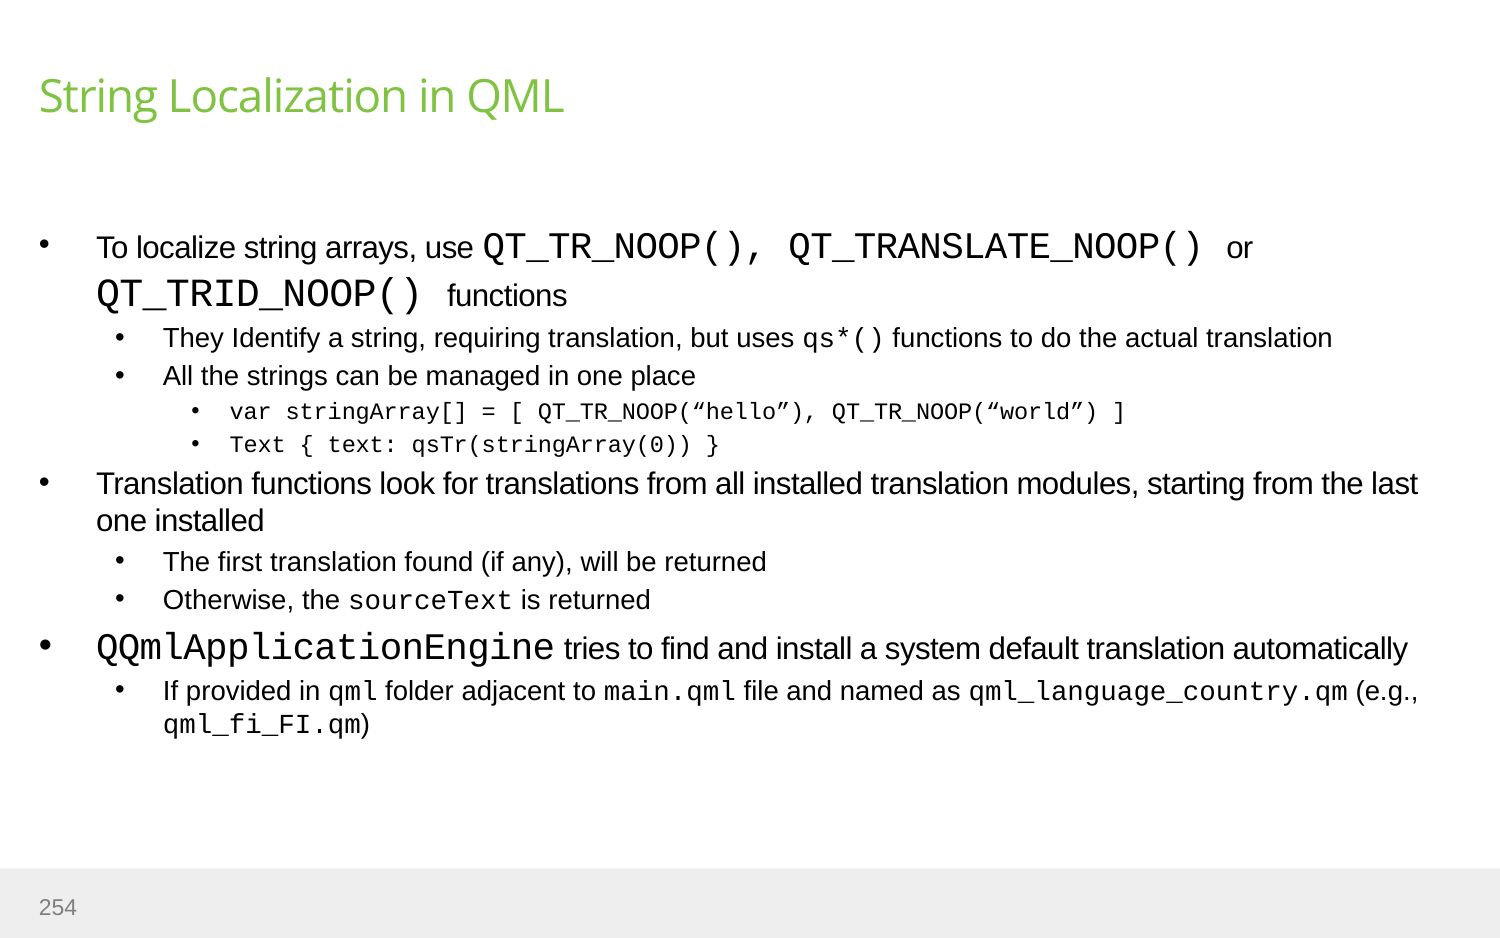

# String Localization in QML
To localize string arrays, use QT_TR_NOOP(), QT_TRANSLATE_NOOP() or QT_TRID_NOOP() functions
They Identify a string, requiring translation, but uses qs*() functions to do the actual translation
All the strings can be managed in one place
var stringArray[] = [ QT_TR_NOOP(“hello”), QT_TR_NOOP(“world”) ]
Text { text: qsTr(stringArray(0)) }
Translation functions look for translations from all installed translation modules, starting from the last one installed
The first translation found (if any), will be returned
Otherwise, the sourceText is returned
QQmlApplicationEngine tries to find and install a system default translation automatically
If provided in qml folder adjacent to main.qml file and named as qml_language_country.qm (e.g., qml_fi_FI.qm)
254